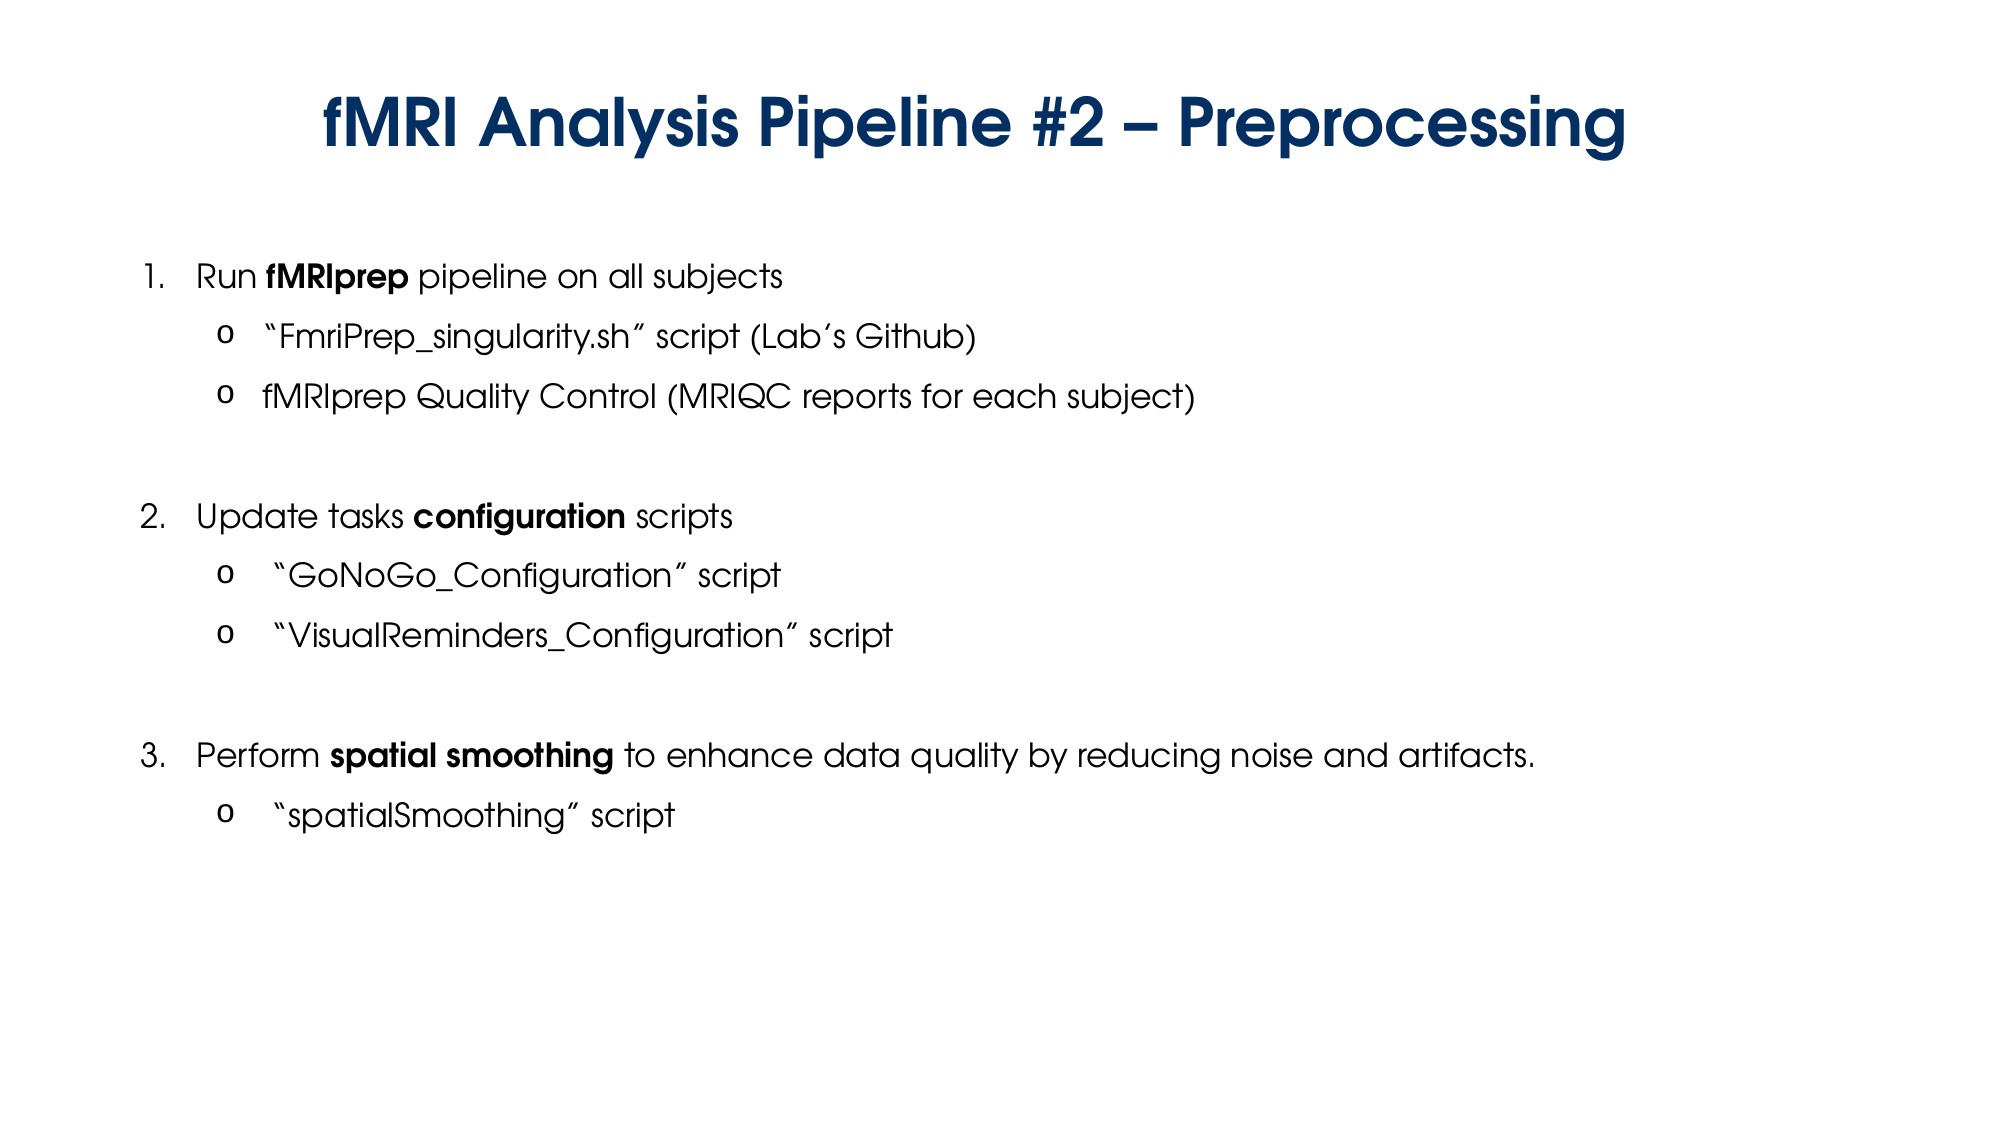

# fMRI Analysis Pipeline #2 – Preprocessing
Run fMRIprep pipeline on all subjects
“FmriPrep_singularity.sh” script (Lab’s Github)
fMRIprep Quality Control (MRIQC reports for each subject)

Update tasks configuration scripts
“GoNoGo_Configuration” script
“VisualReminders_Configuration” script

Perform spatial smoothing to enhance data quality by reducing noise and artifacts.
“spatialSmoothing” script